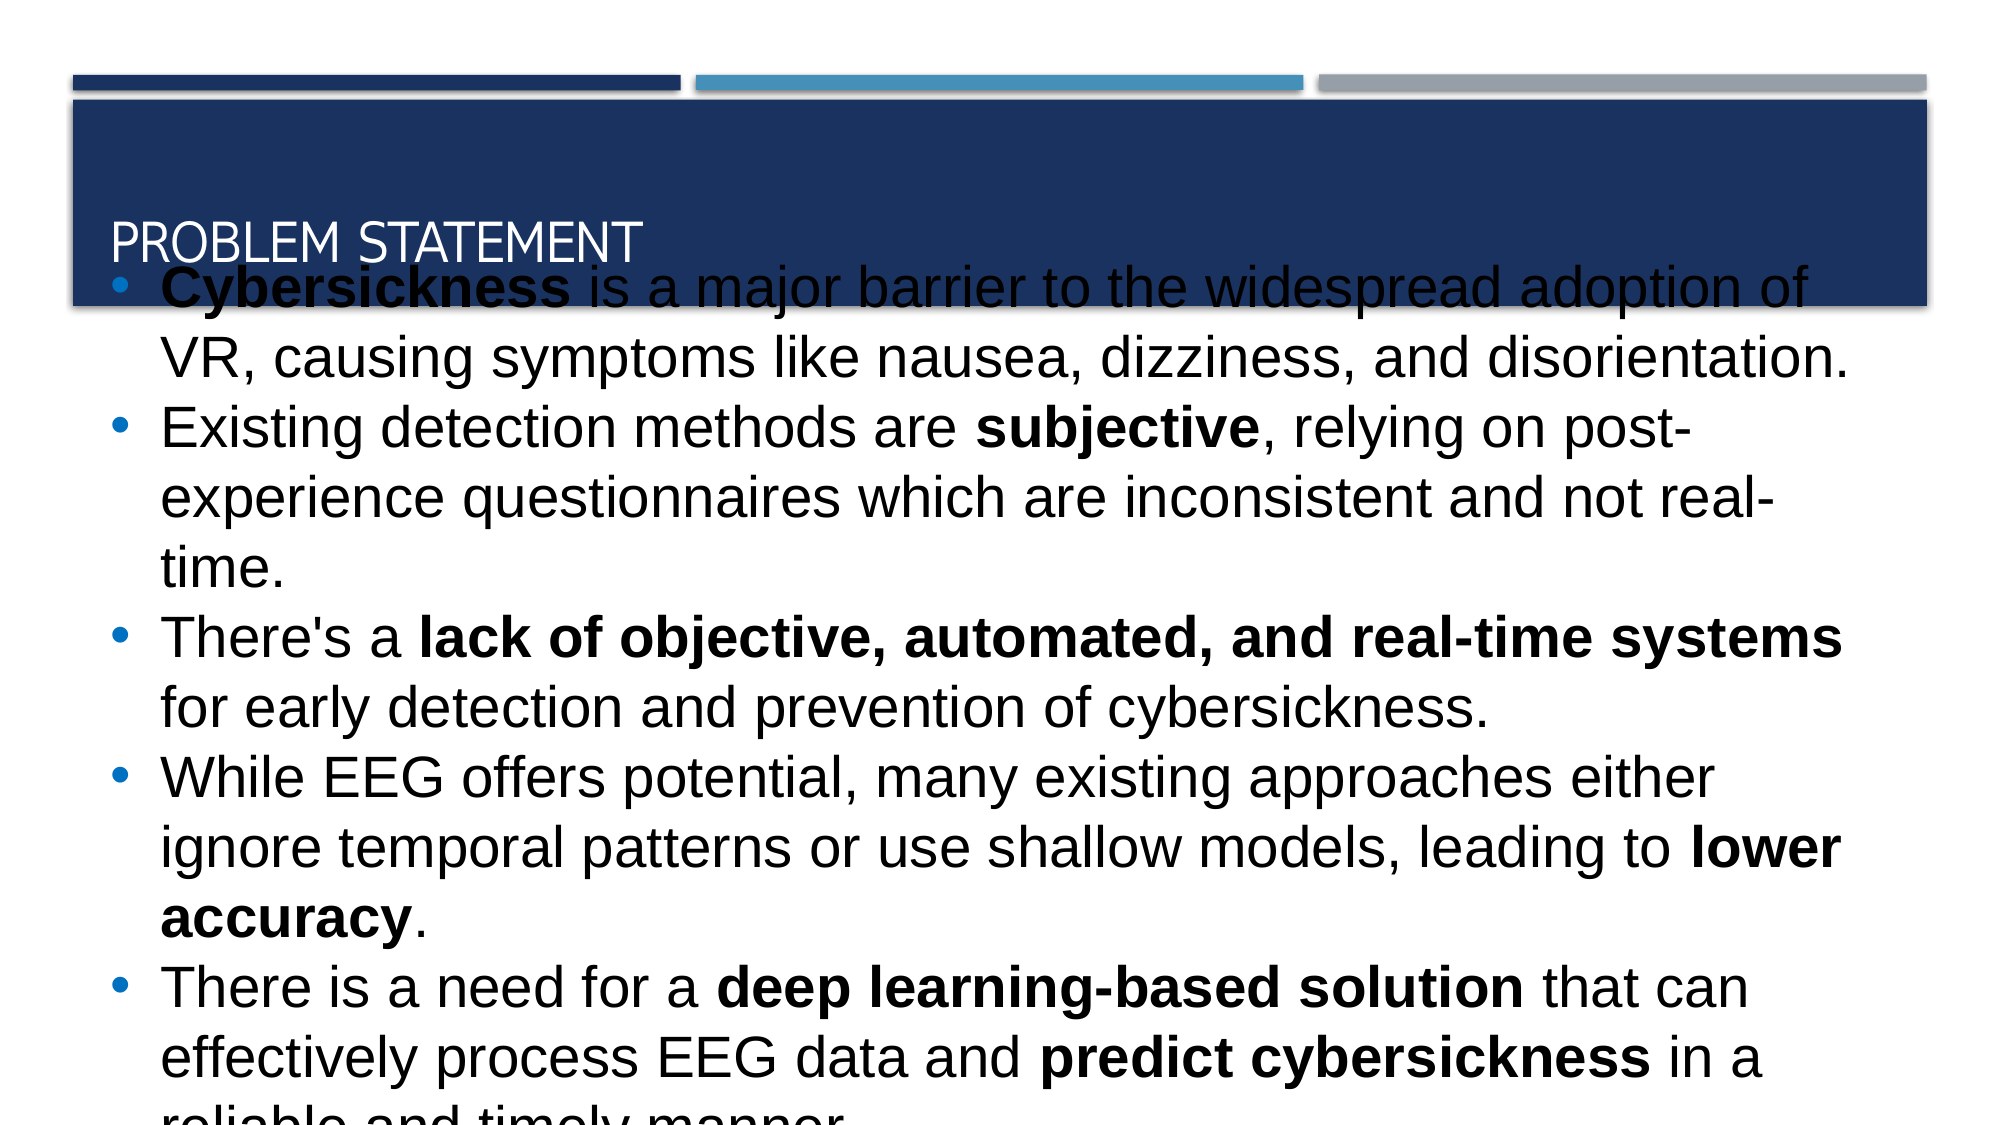

# PROBLEM STATEMENT
Cybersickness is a major barrier to the widespread adoption of VR, causing symptoms like nausea, dizziness, and disorientation.
Existing detection methods are subjective, relying on post-experience questionnaires which are inconsistent and not real-time.
There's a lack of objective, automated, and real-time systems for early detection and prevention of cybersickness.
While EEG offers potential, many existing approaches either ignore temporal patterns or use shallow models, leading to lower accuracy.
There is a need for a deep learning-based solution that can effectively process EEG data and predict cybersickness in a reliable and timely manner.